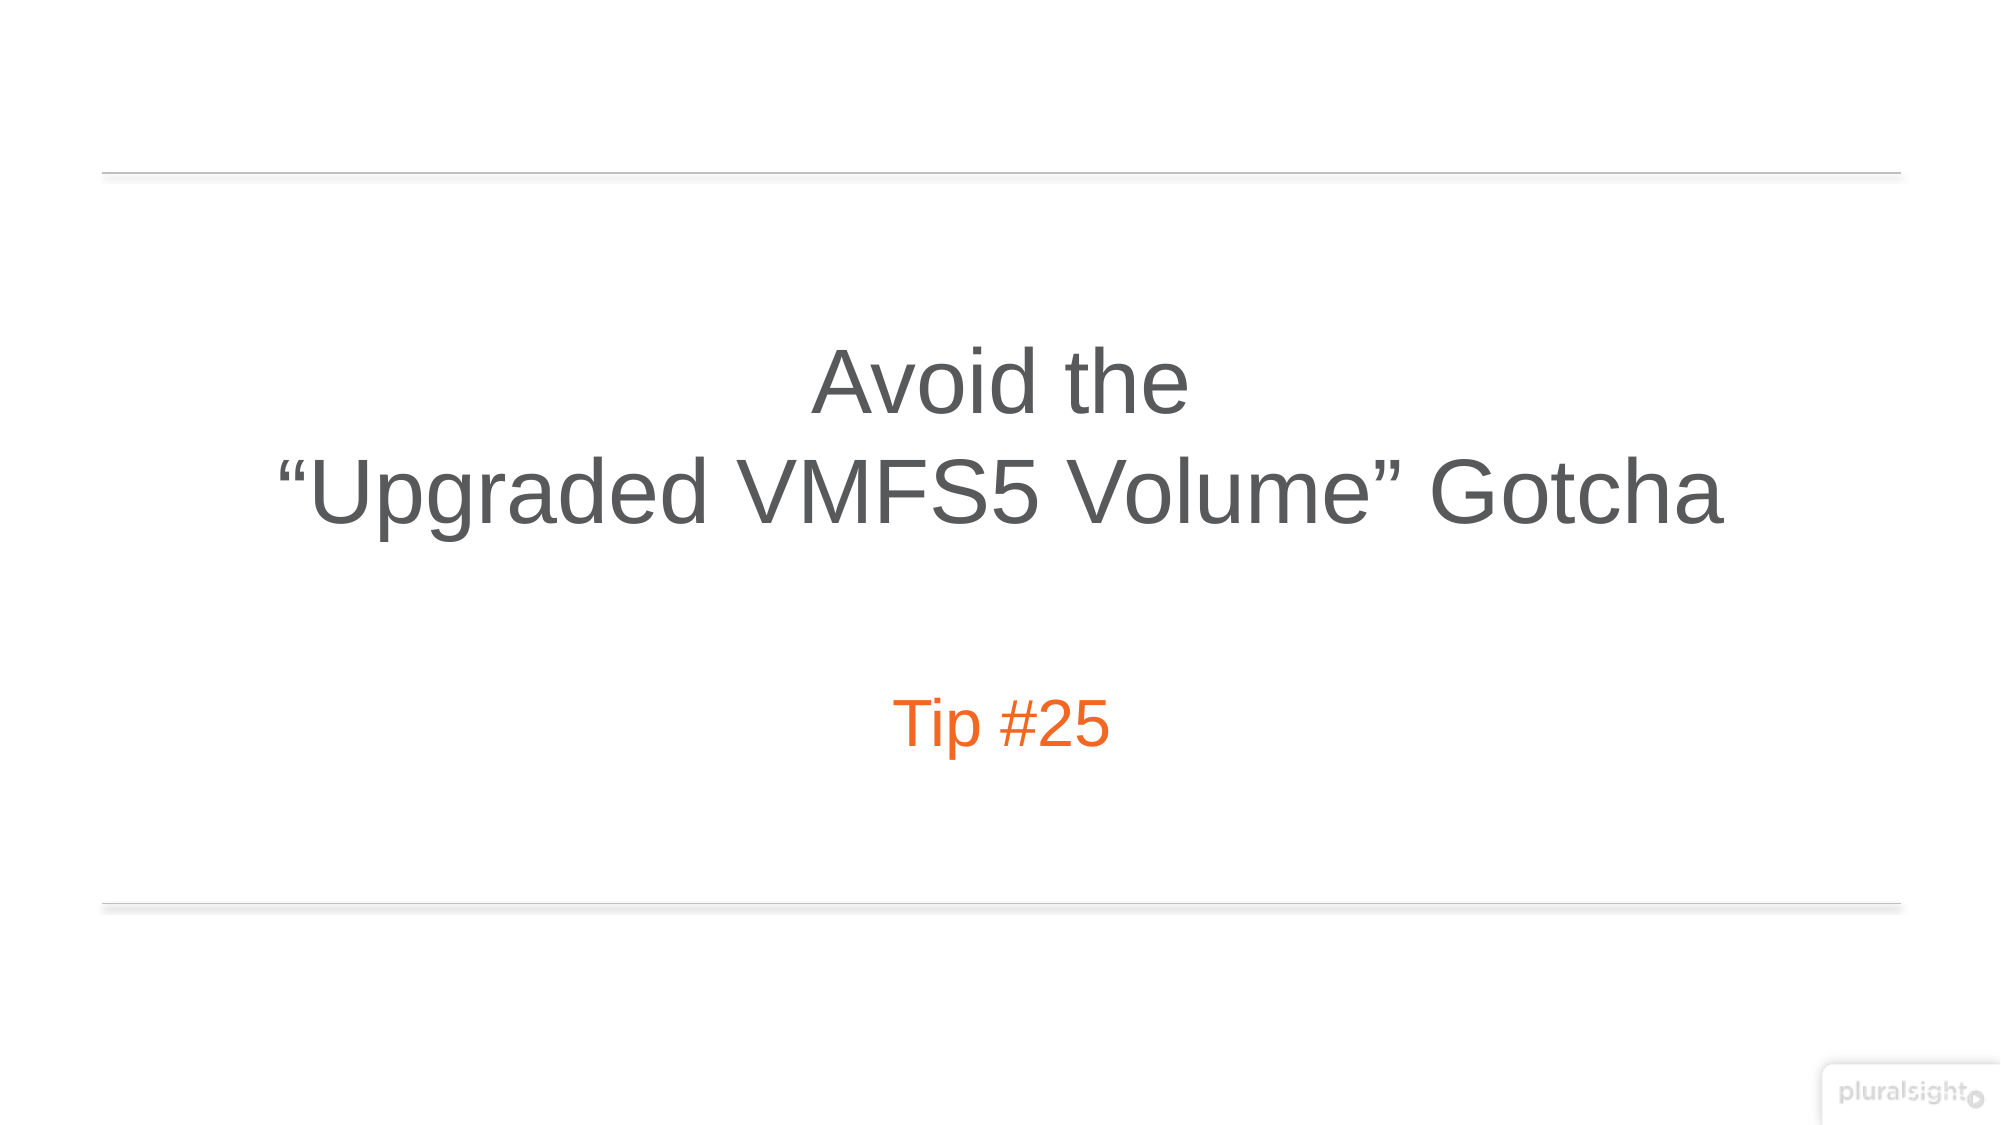

Avoid the
“Upgraded VMFS5 Volume” Gotcha

Tip #25